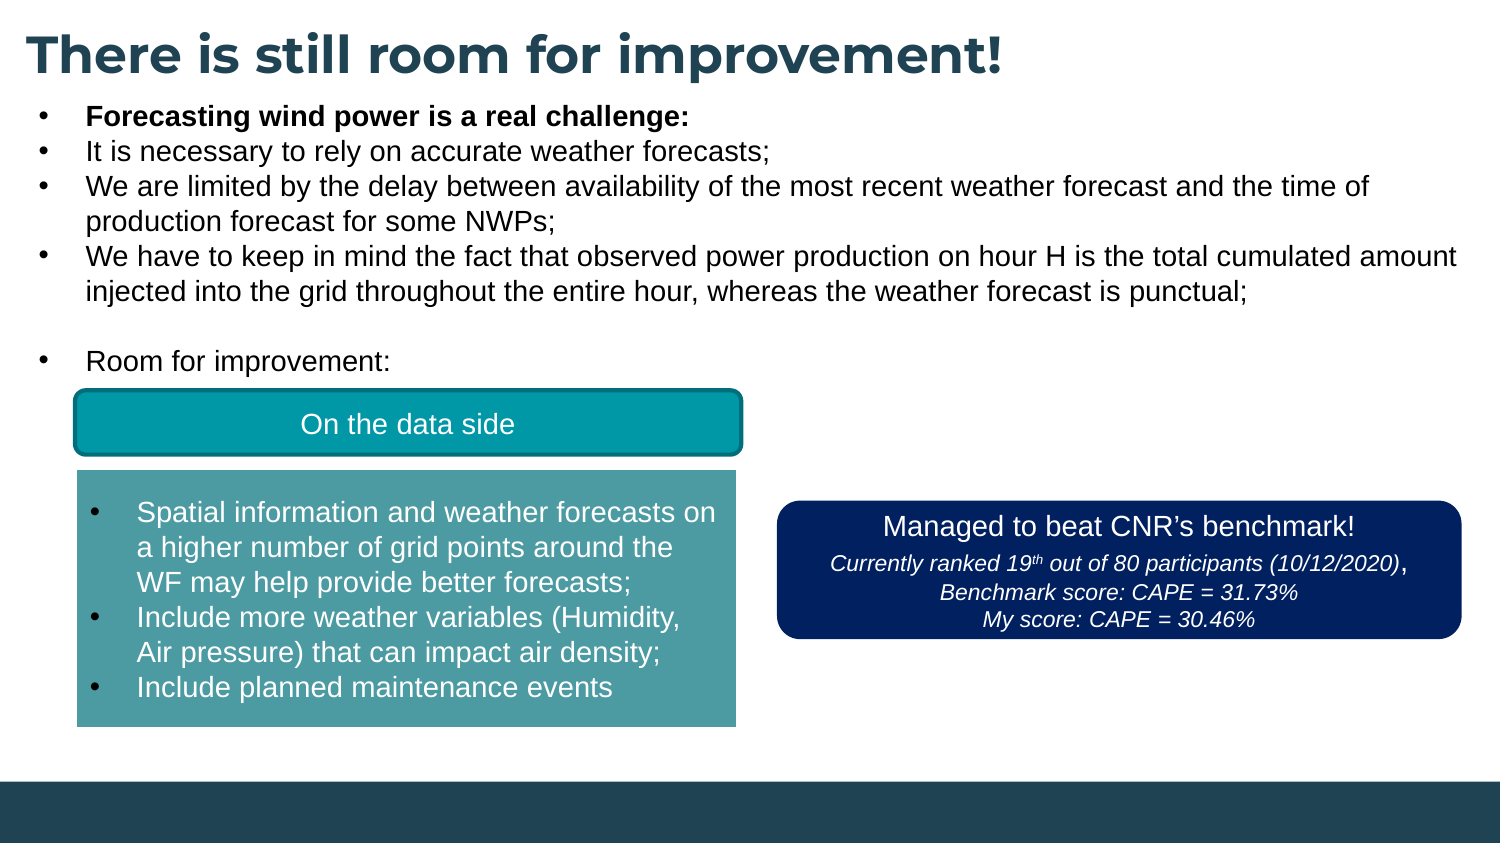

There is still room for improvement!
Forecasting wind power is a real challenge:
It is necessary to rely on accurate weather forecasts;
We are limited by the delay between availability of the most recent weather forecast and the time of production forecast for some NWPs;
We have to keep in mind the fact that observed power production on hour H is the total cumulated amount injected into the grid throughout the entire hour, whereas the weather forecast is punctual;

Room for improvement:
On the data side
Spatial information and weather forecasts on a higher number of grid points around the WF may help provide better forecasts;
Include more weather variables (Humidity, Air pressure) that can impact air density;
Include planned maintenance events
Managed to beat CNR’s benchmark!
Currently ranked 19th out of 80 participants (10/12/2020),
Benchmark score: CAPE = 31.73%
My score: CAPE = 30.46%